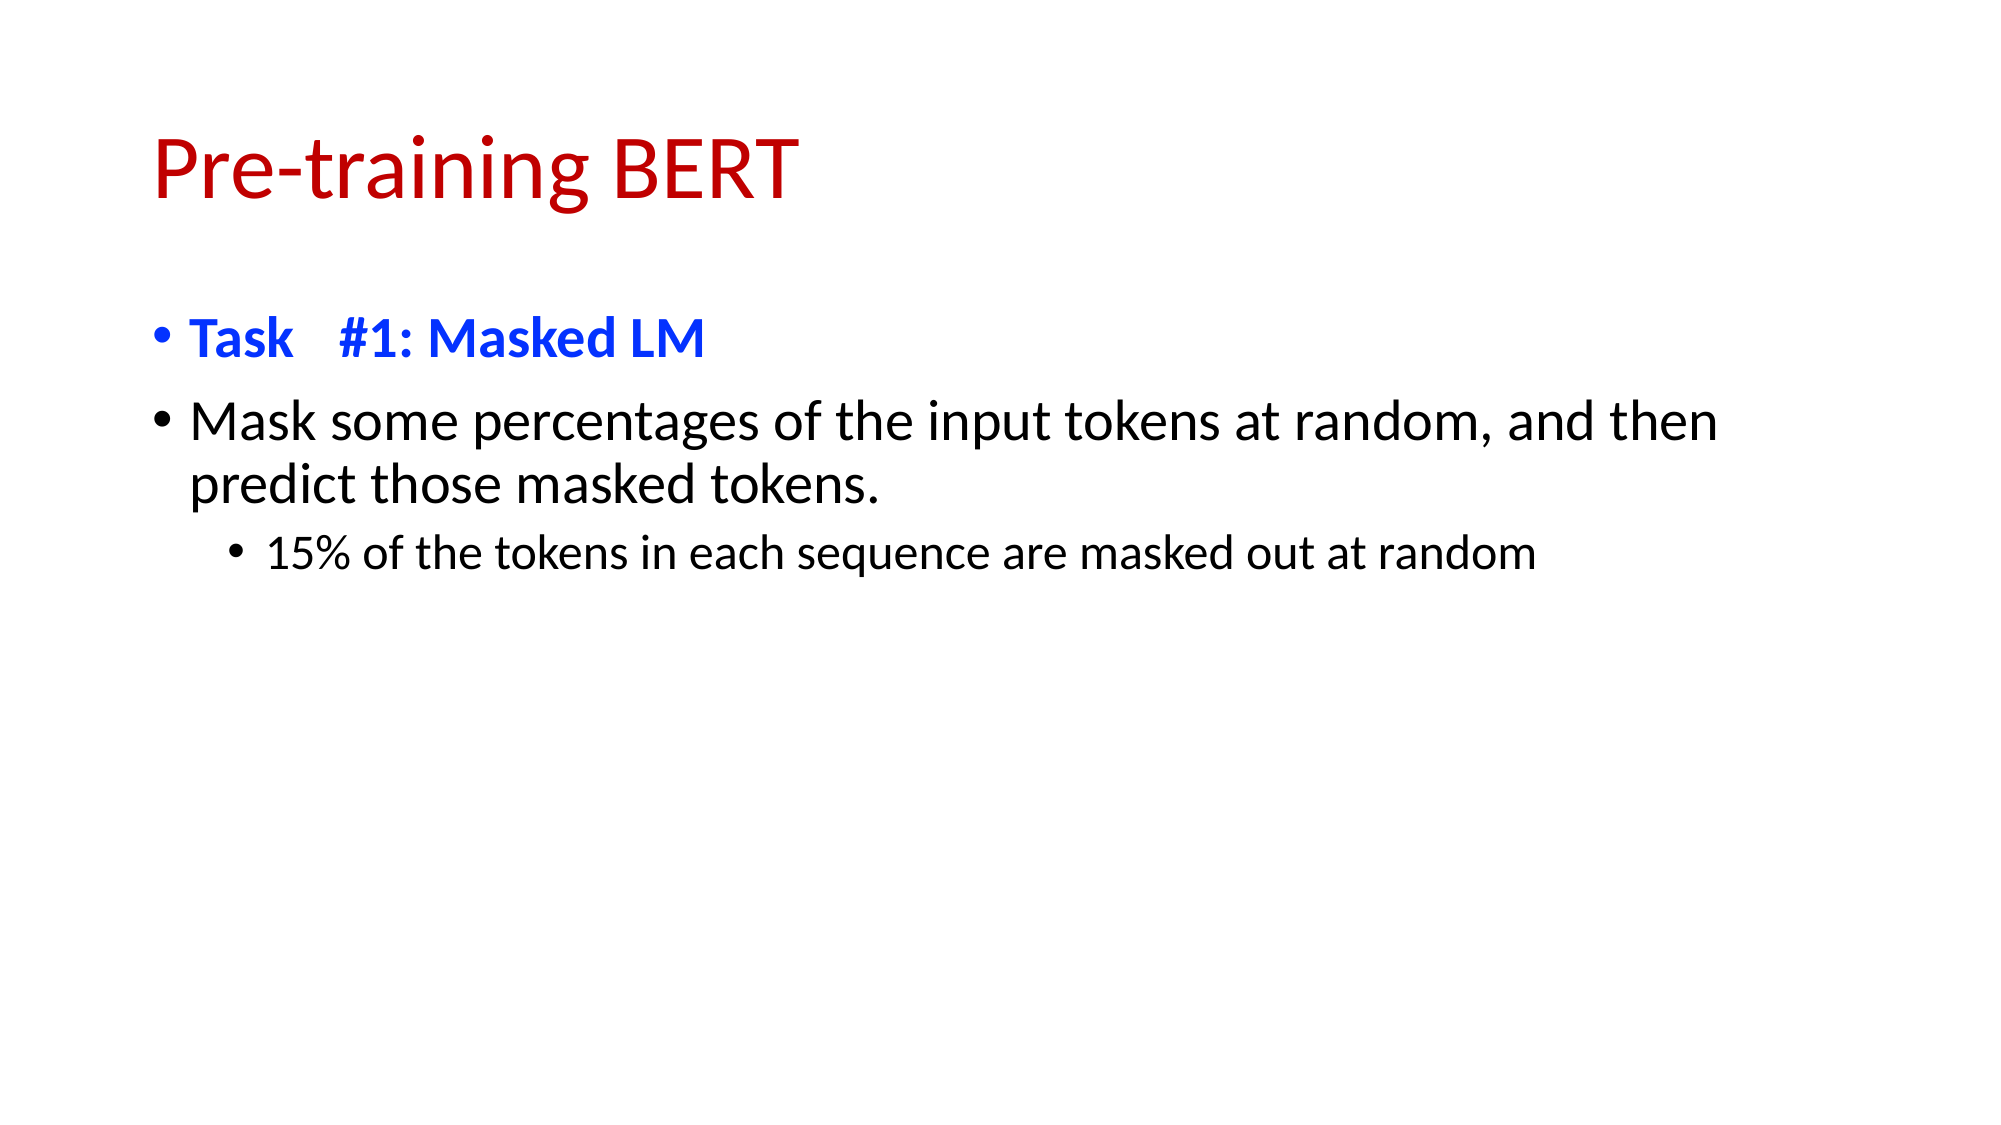

# Pre-training BERT
Task	#1: Masked LM
Mask some percentages of the input tokens at random, and then predict those masked tokens.
15% of the tokens in each sequence are masked out at random